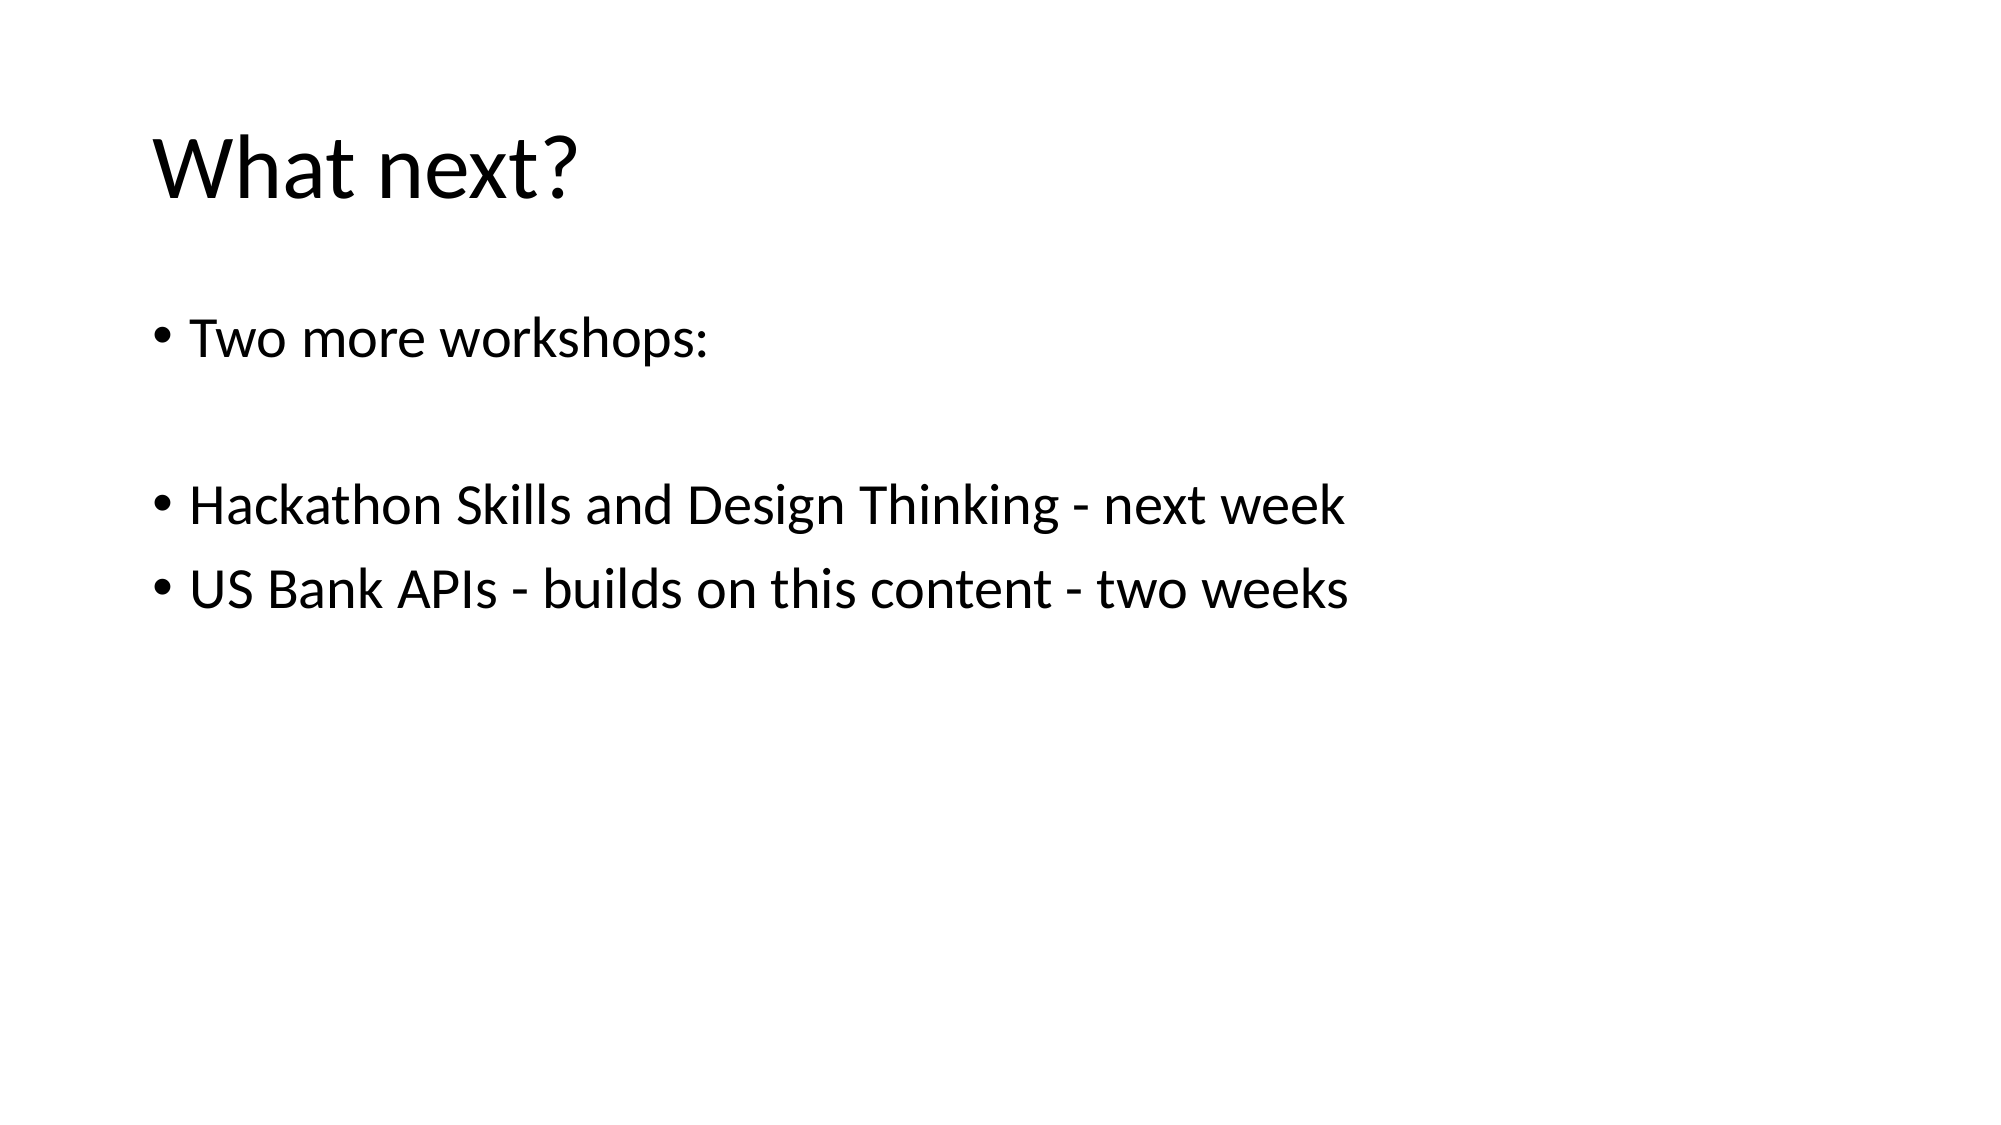

# What next?
Two more workshops:

Hackathon Skills and Design Thinking - next week
US Bank APIs - builds on this content - two weeks